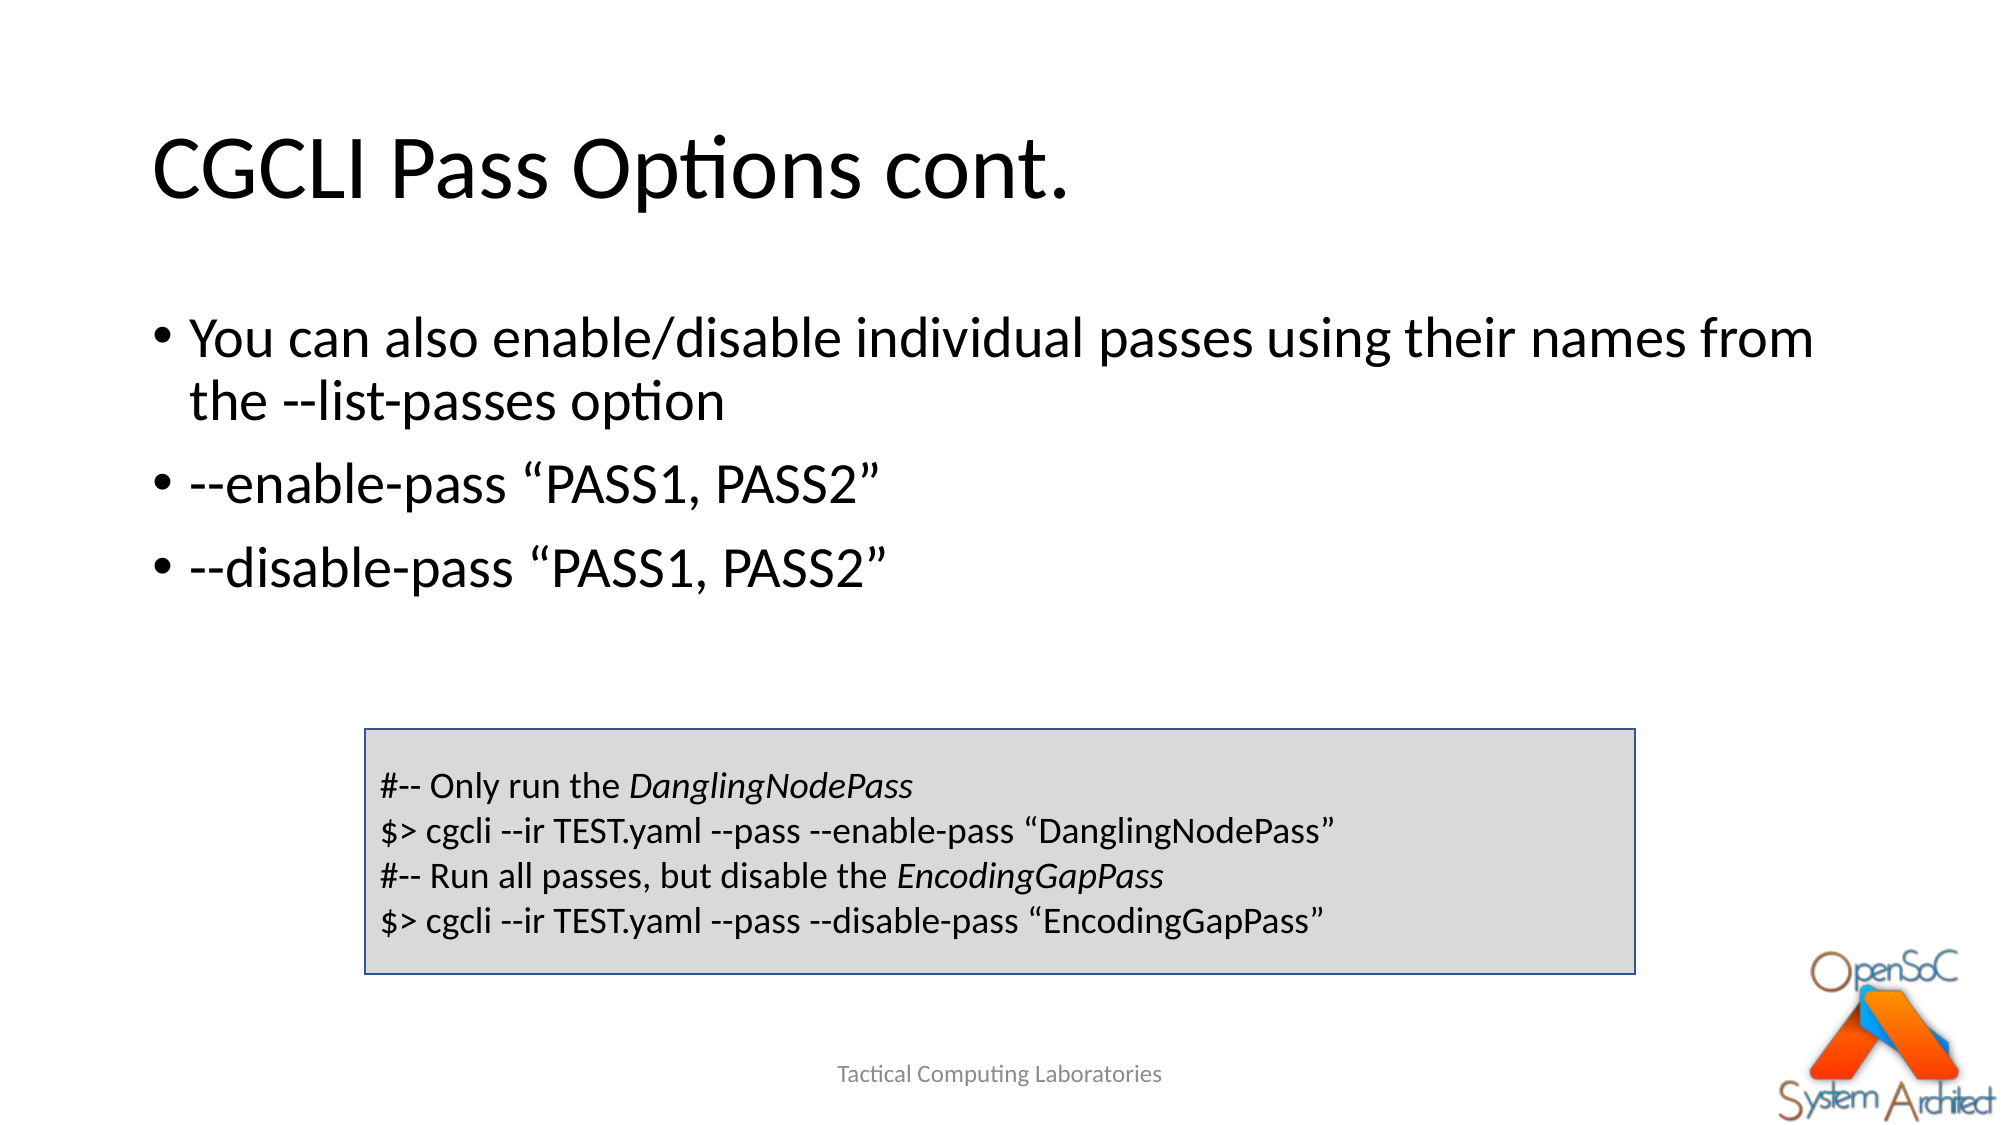

# CGCLI Pass Options cont.
You can also enable/disable individual passes using their names from the --list-passes option
--enable-pass “PASS1, PASS2”
--disable-pass “PASS1, PASS2”
#-- Only run the DanglingNodePass
$> cgcli --ir TEST.yaml --pass --enable-pass “DanglingNodePass”
#-- Run all passes, but disable the EncodingGapPass
$> cgcli --ir TEST.yaml --pass --disable-pass “EncodingGapPass”
Tactical Computing Laboratories